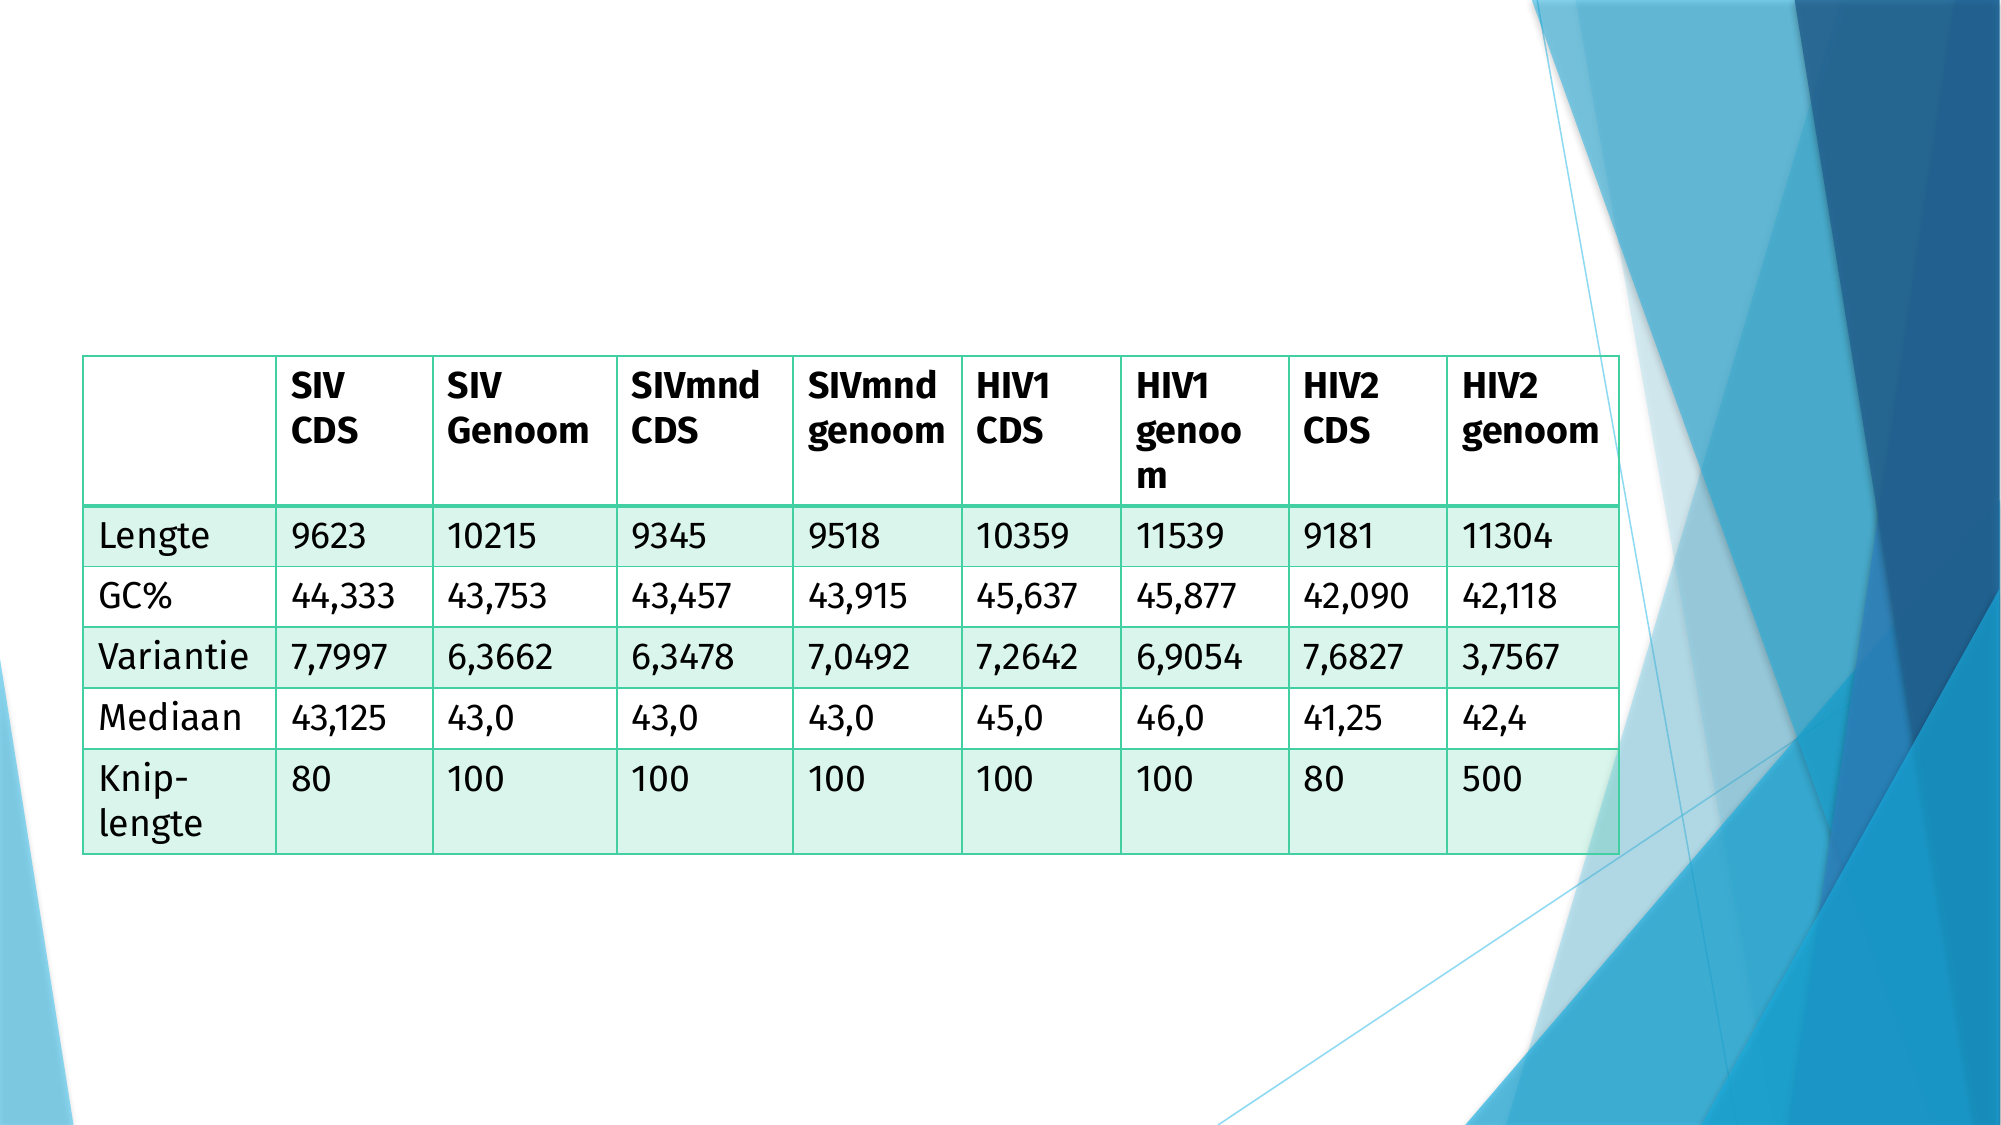

#
|  | SIV CDS | SIV Genoom | SIVmnd CDS | SIVmnd genoom | HIV1 CDS | HIV1 genoom | HIV2 CDS | HIV2 genoom |
| --- | --- | --- | --- | --- | --- | --- | --- | --- |
| Lengte | 9623 | 10215 | 9345 | 9518 | 10359 | 11539 | 9181 | 11304 |
| GC% | 44,333 | 43,753 | 43,457 | 43,915 | 45,637 | 45,877 | 42,090 | 42,118 |
| Variantie | 7,7997 | 6,3662 | 6,3478 | 7,0492 | 7,2642 | 6,9054 | 7,6827 | 3,7567 |
| Mediaan | 43,125 | 43,0 | 43,0 | 43,0 | 45,0 | 46,0 | 41,25 | 42,4 |
| Knip-lengte | 80 | 100 | 100 | 100 | 100 | 100 | 80 | 500 |